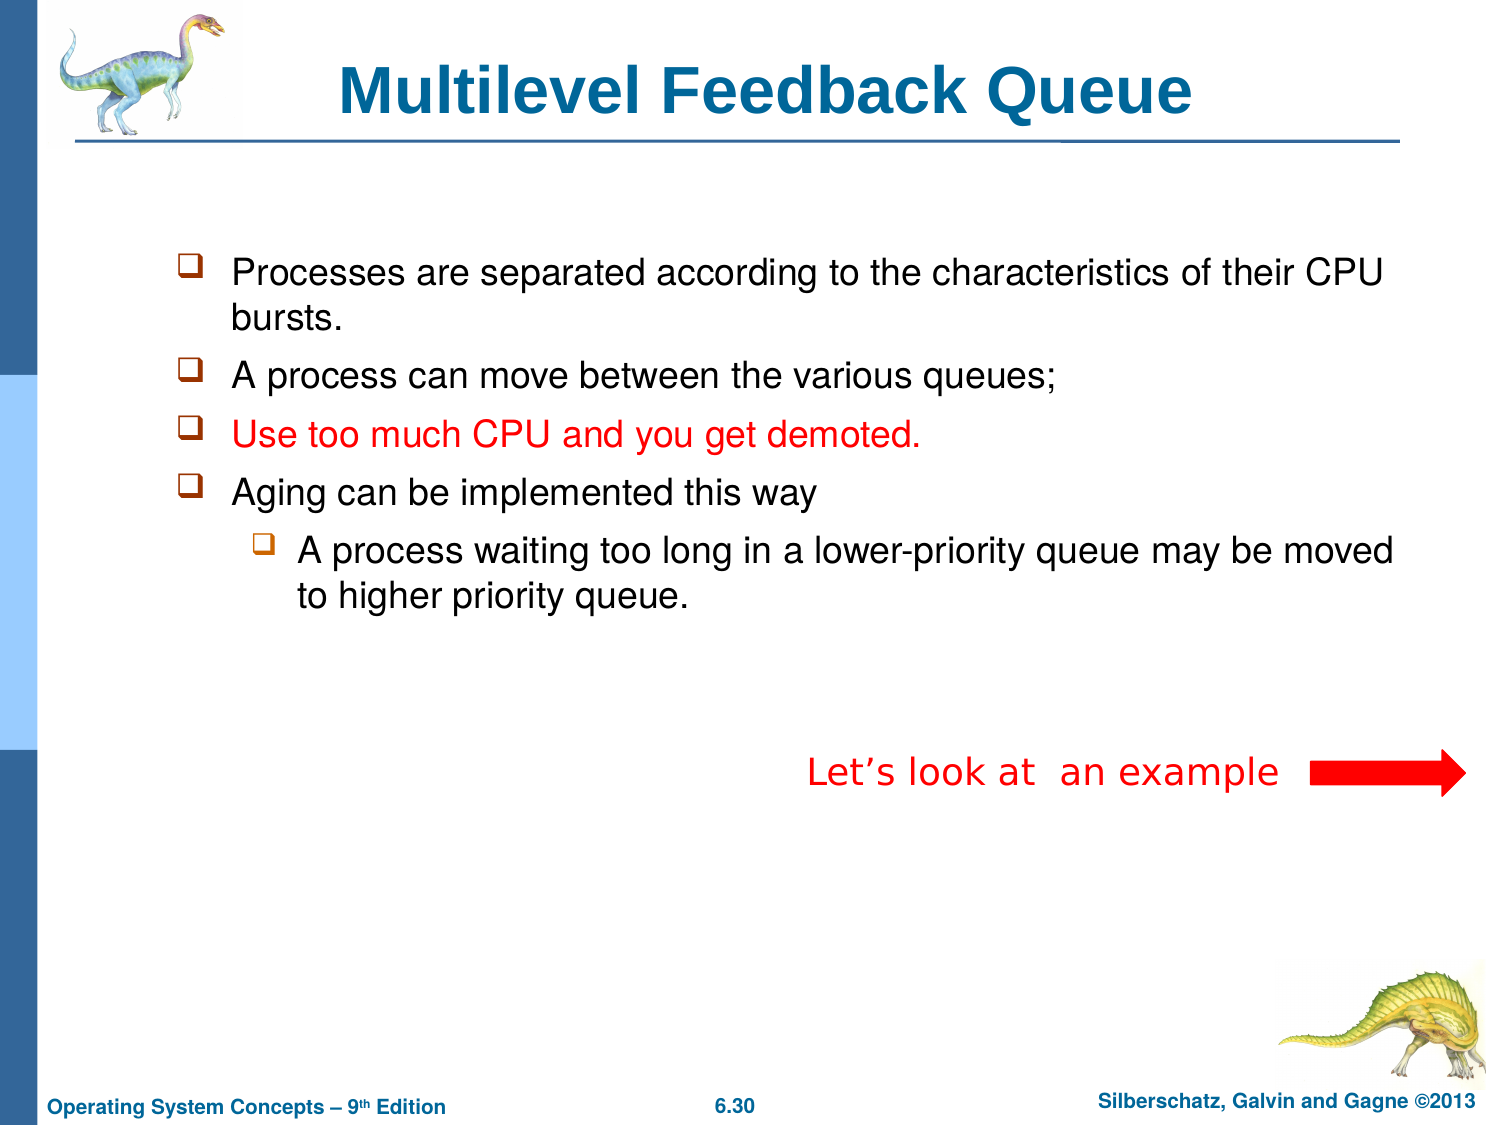

# Multilevel Feedback Queue
Processes are separated according to the characteristics of their CPU bursts.
A process can move between the various queues;
Use too much CPU and you get demoted.
Aging can be implemented this way
A process waiting too long in a lower-priority queue may be moved to higher priority queue.
Let’s look at  an example